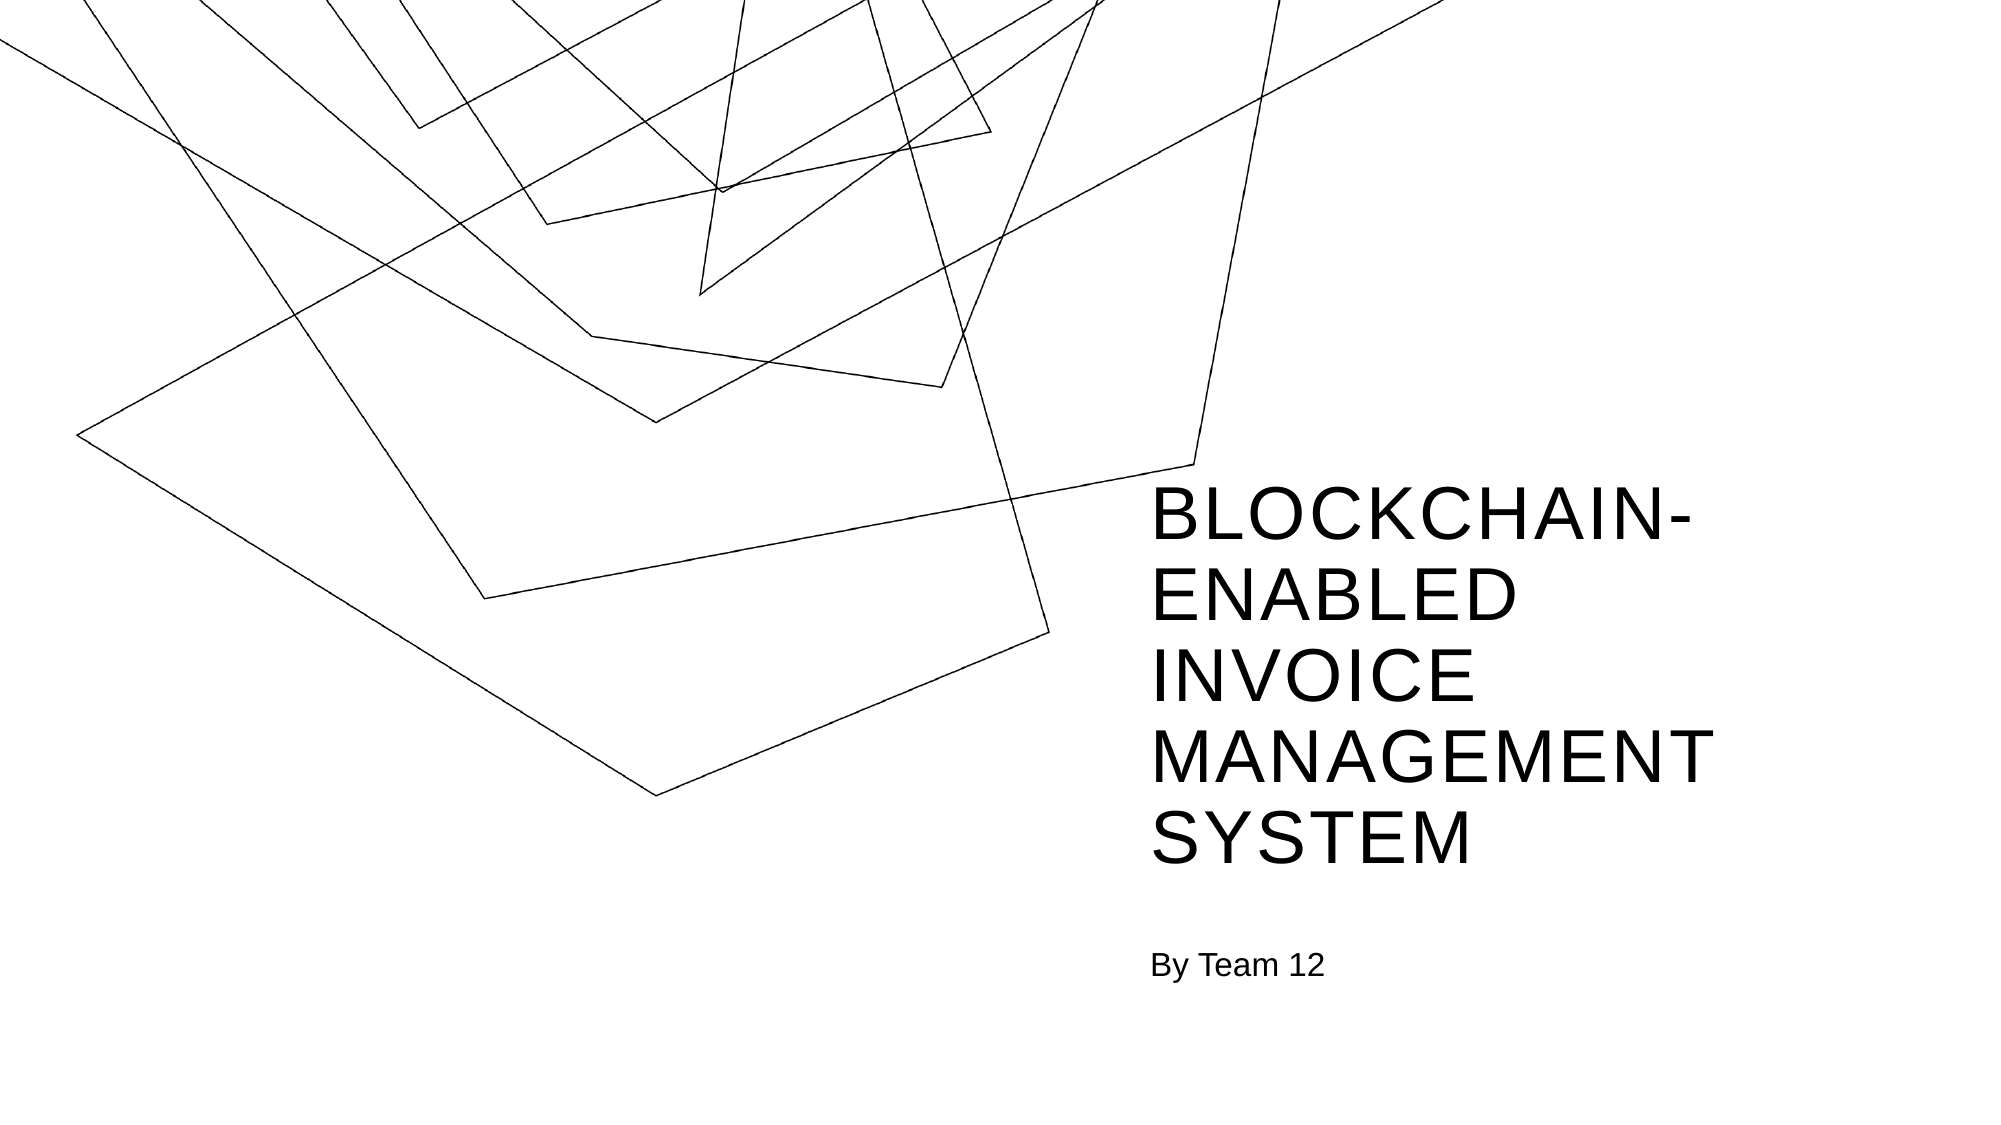

# Blockchain-enabled Invoice management system
By Team 12